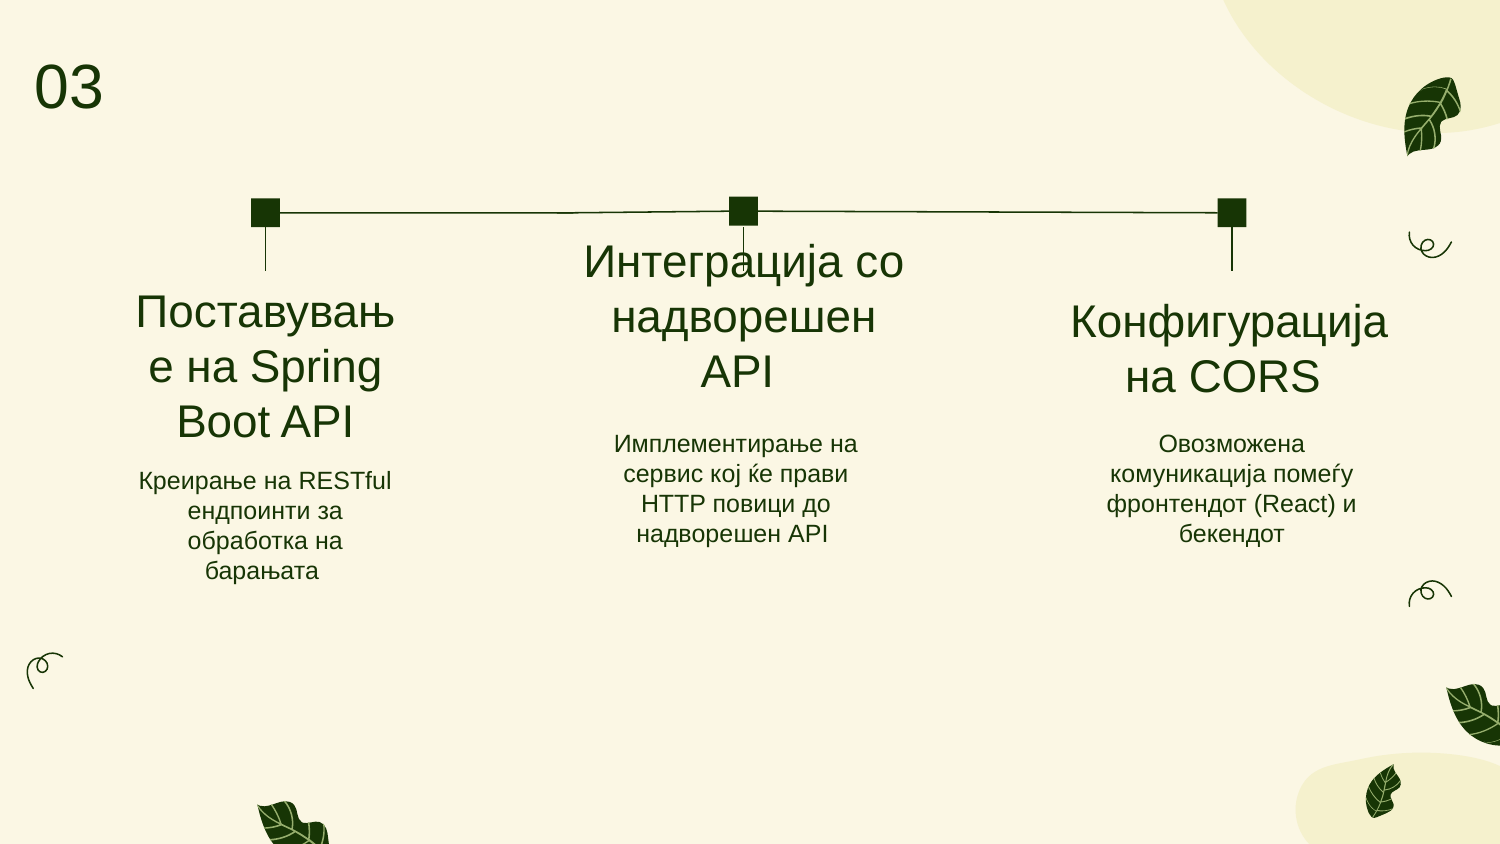

02
03

Поставување на Spring Boot API
Конфигурација на CORS
Интеграција со надворешен API
Имплементирање на сервис кој ќе прави HTTP повици до надворешен API
Овозможена комуникација помеѓу фронтендот (React) и бекендот
Креирање на RESTful ендпоинти за обработка на барањата